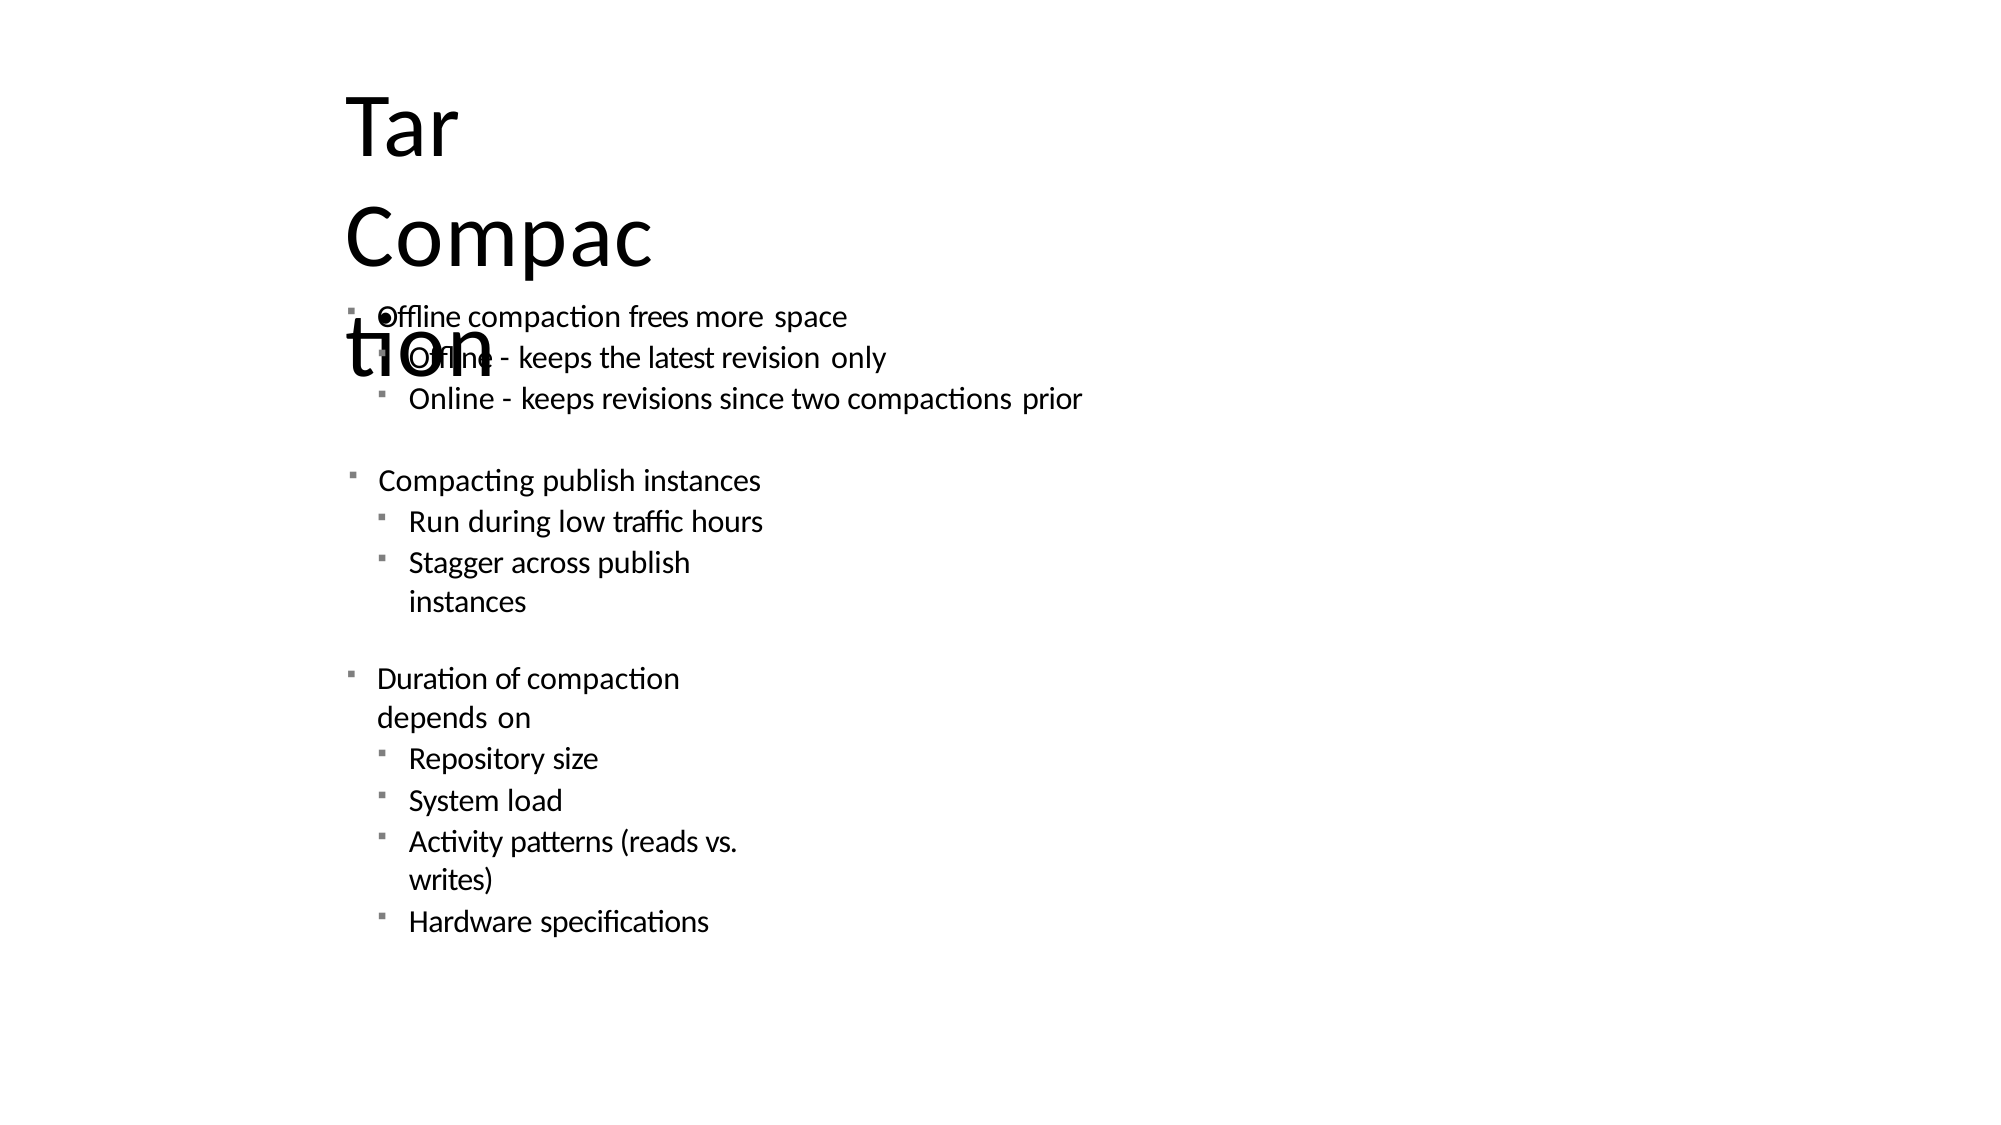

# Tar Compaction
Offline compaction frees more space
Offline - keeps the latest revision only
Online - keeps revisions since two compactions prior

Compacting publish instances
Run during low traffic hours
Stagger across publish instances

Duration of compaction depends on
Repository size
System load
Activity patterns (reads vs. writes)
Hardware specifications
© 2017 Adobe Systems Incorporated. All Rights Reserved. Adobe Confidential.
264